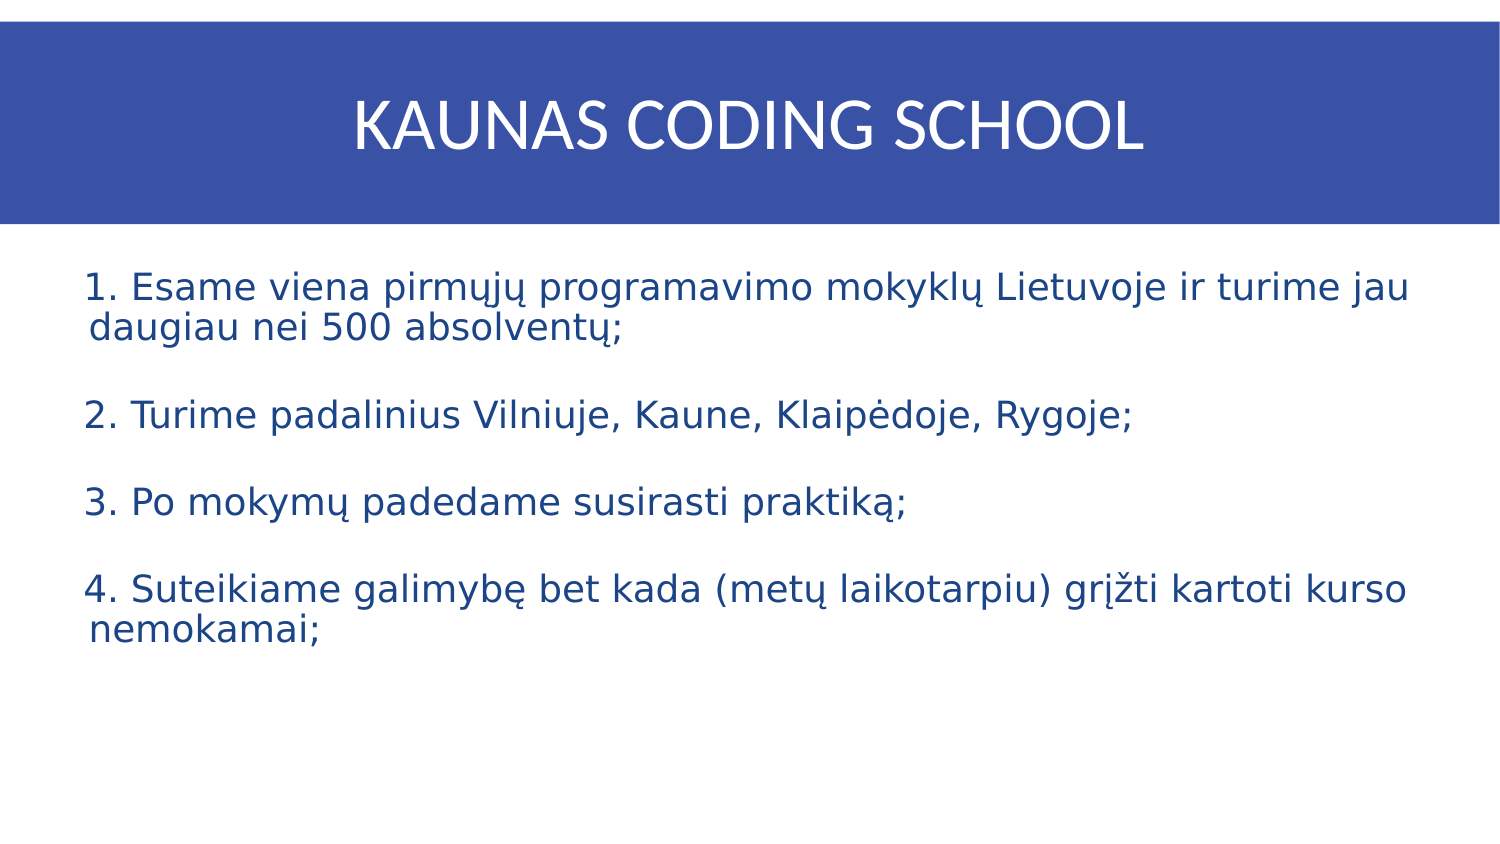

# KAUNAS CODING SCHOOL
1. Esame viena pirmųjų programavimo mokyklų Lietuvoje ir turime jau daugiau nei 500 absolventų;

2. Turime padalinius Vilniuje, Kaune, Klaipėdoje, Rygoje;

3. Po mokymų padedame susirasti praktiką;

4. Suteikiame galimybę bet kada (metų laikotarpiu) grįžti kartoti kurso nemokamai;